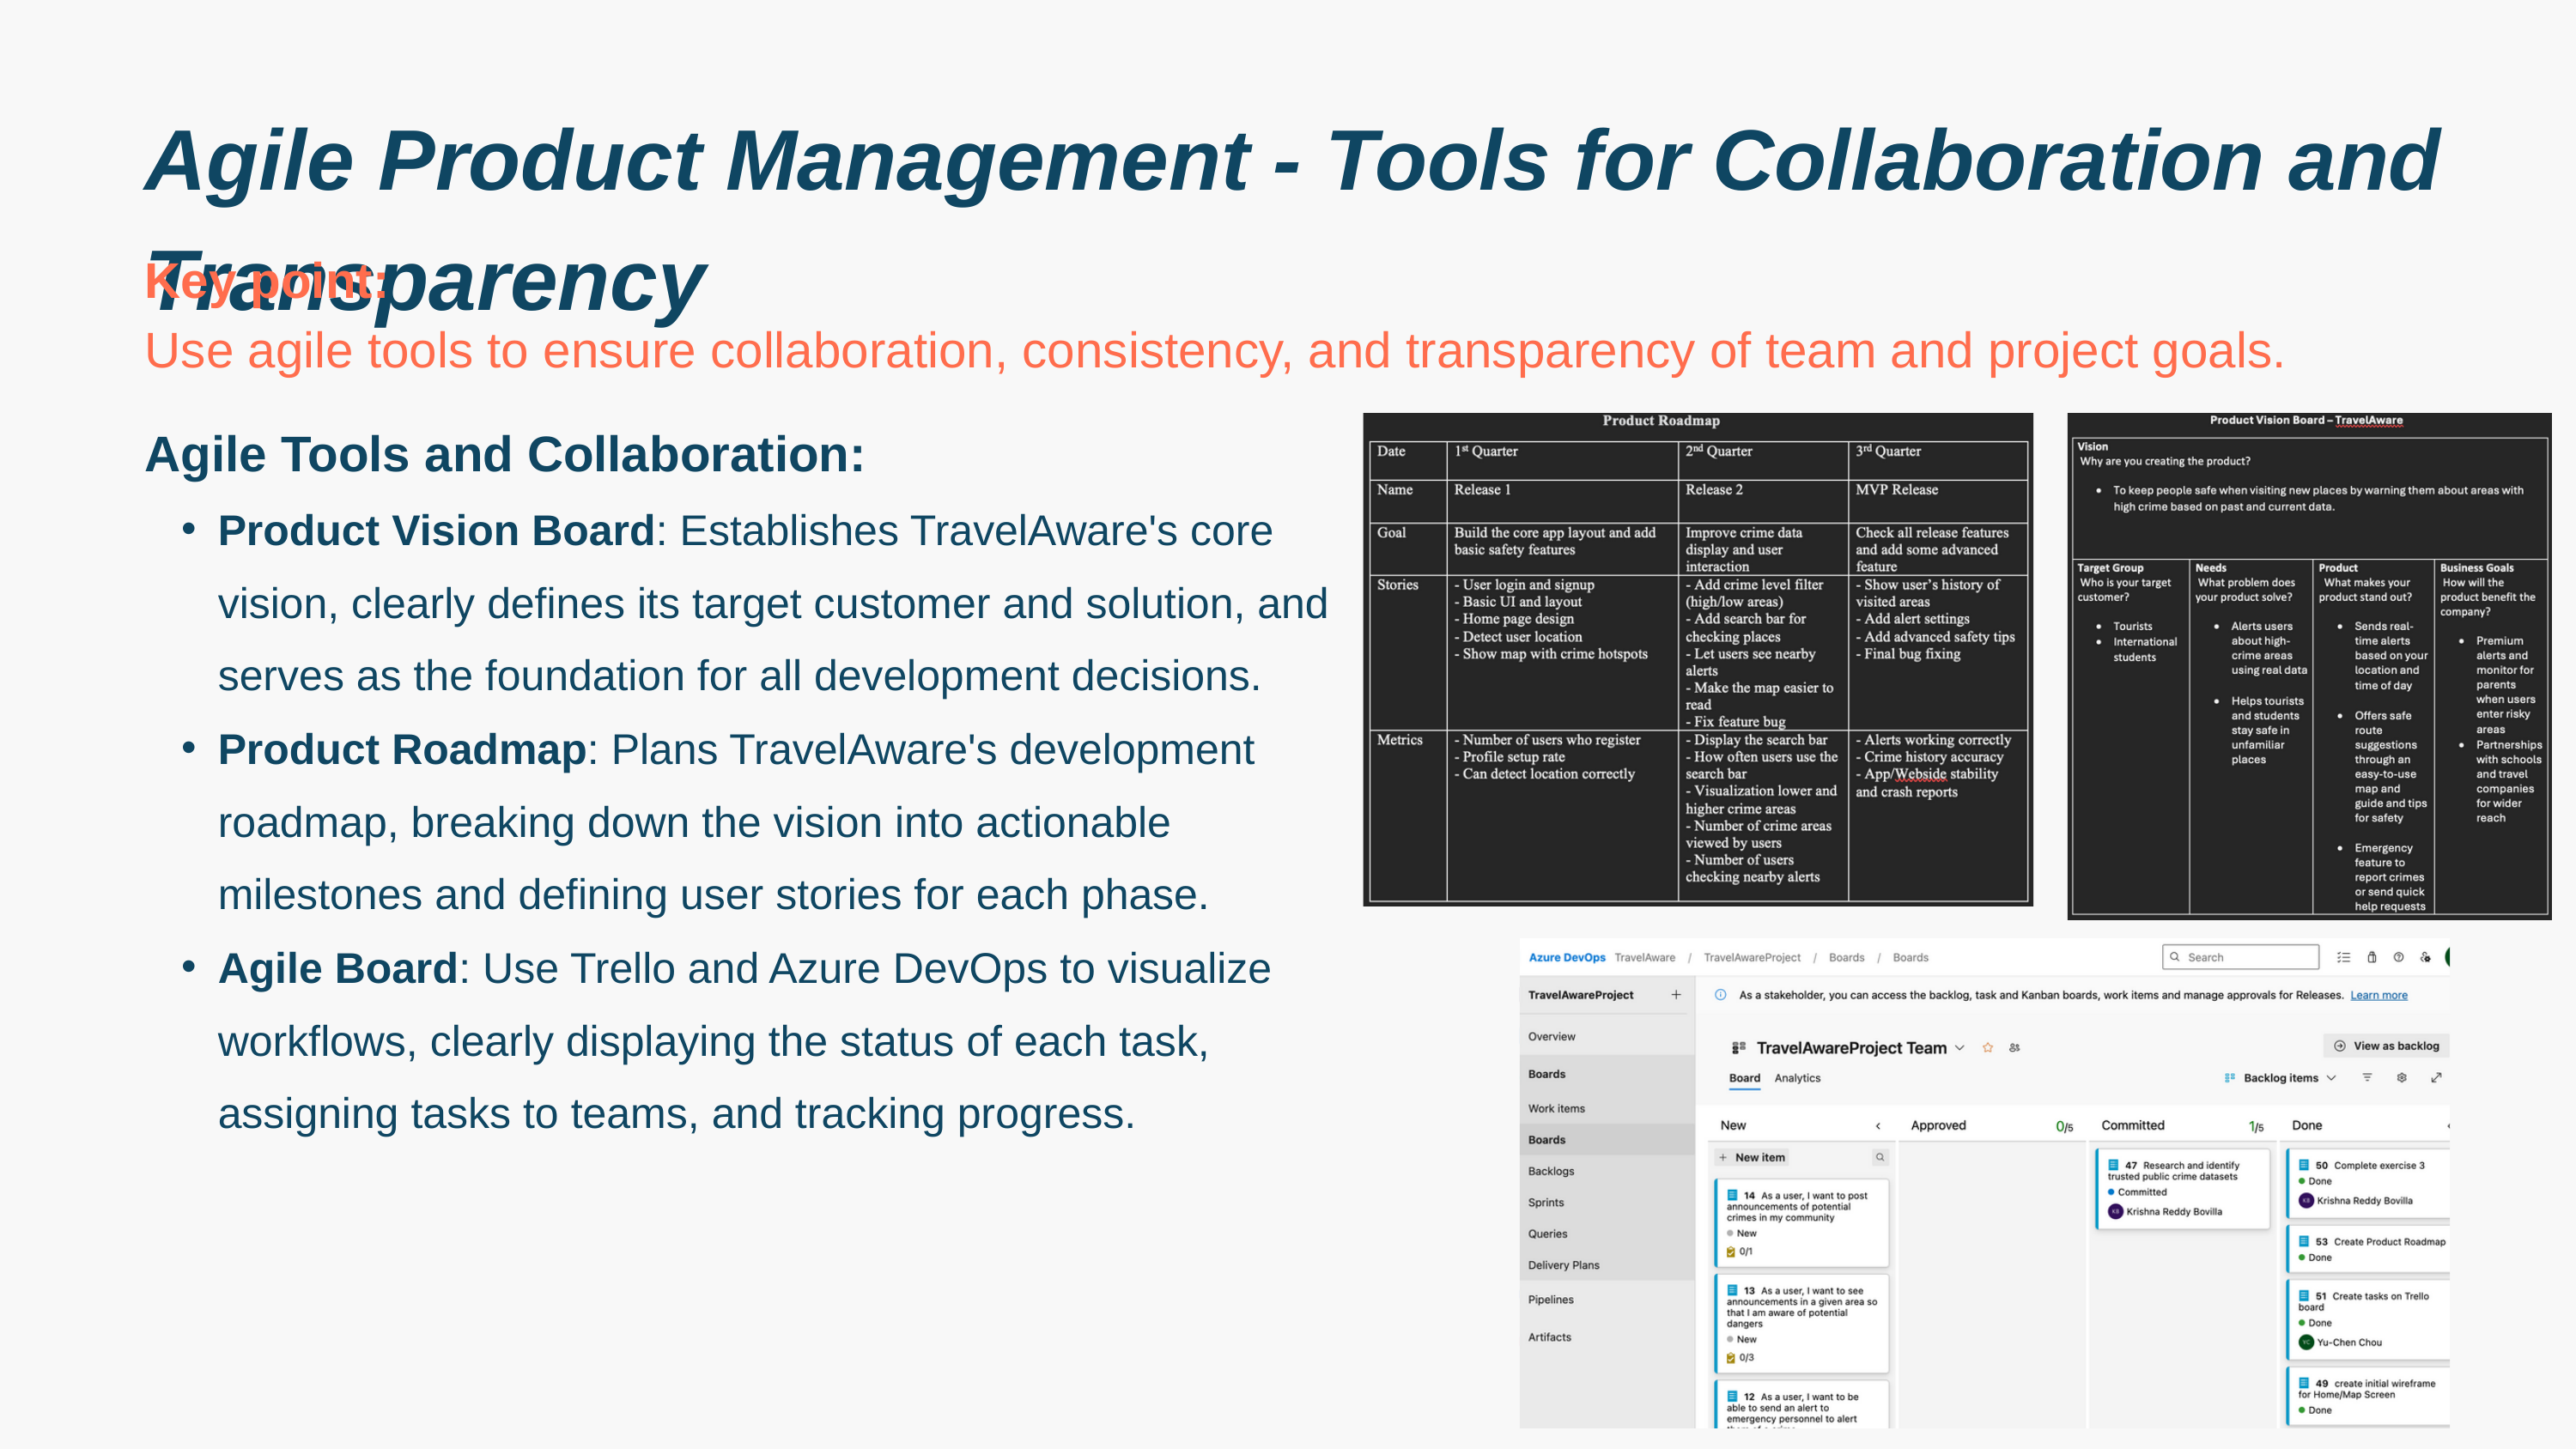

Agile Product Management - Tools for Collaboration and Transparency
Key point:
Use agile tools to ensure collaboration, consistency, and transparency of team and project goals.
Agile Tools and Collaboration:

Product Vision Board: Establishes TravelAware's core vision, clearly defines its target customer and solution, and serves as the foundation for all development decisions.
Product Roadmap: Plans TravelAware's development roadmap, breaking down the vision into actionable milestones and defining user stories for each phase.
Agile Board: Use Trello and Azure DevOps to visualize workflows, clearly displaying the status of each task, assigning tasks to teams, and tracking progress.